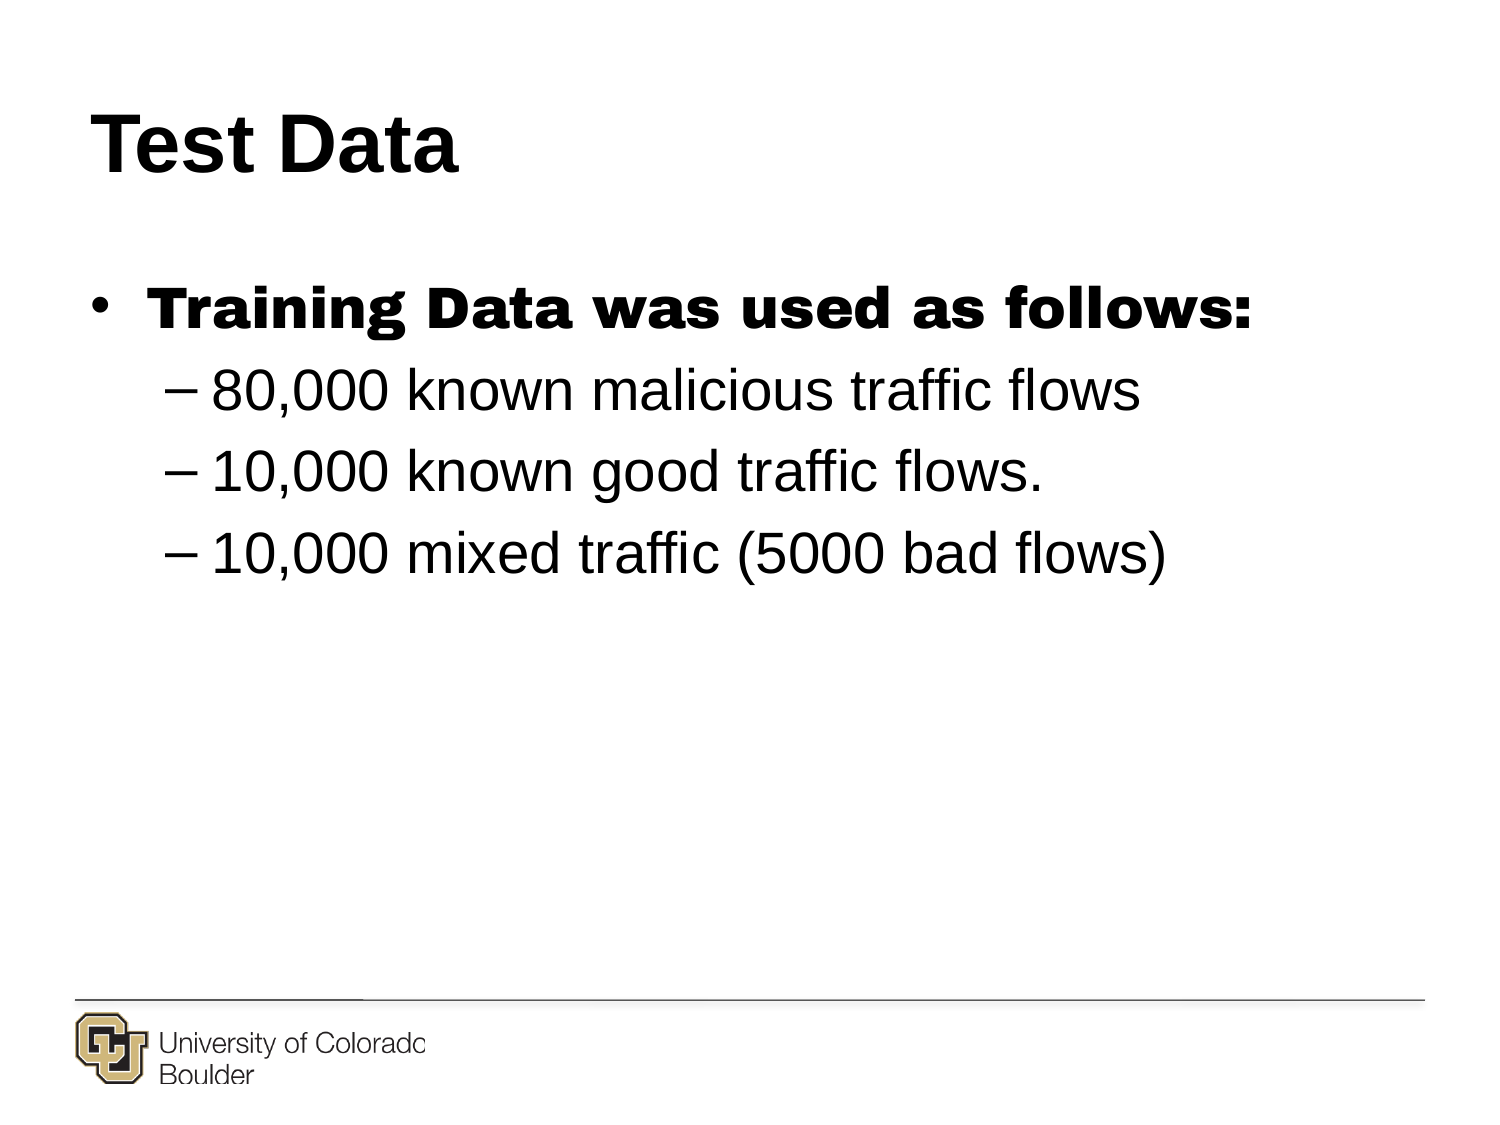

# Test Data
Training Data was used as follows:
80,000 known malicious traffic flows
10,000 known good traffic flows.
10,000 mixed traffic (5000 bad flows)